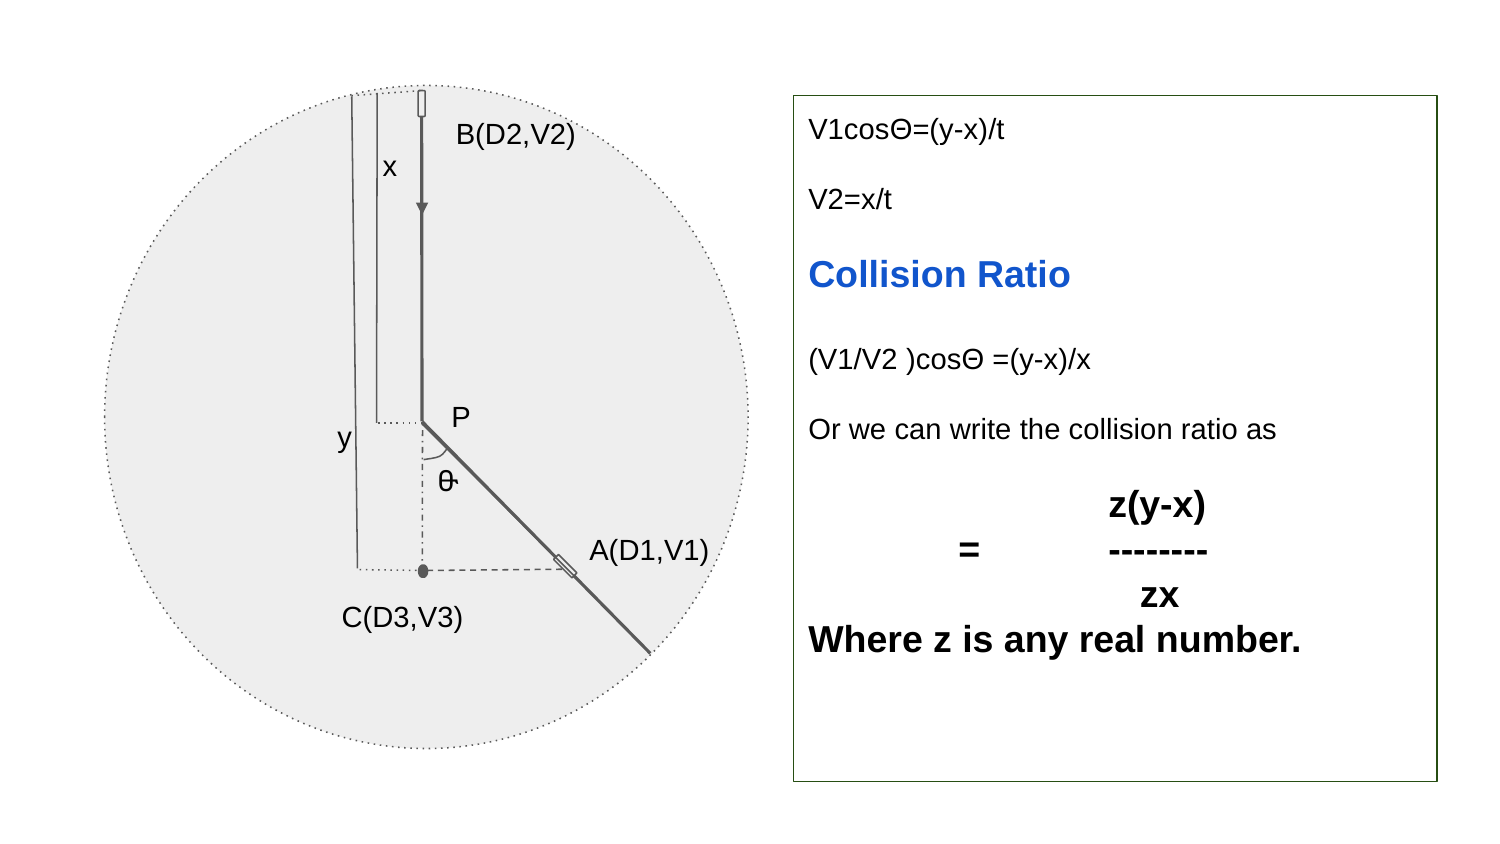

V1cosΘ=(y-x)/t

V2=x/t

Collision Ratio

(V1/V2 )cosΘ =(y-x)/x

Or we can write the collision ratio as

		z(y-x)
	=	--------
		   zx
Where z is any real number.

B(D2,V2)
x
P
y
ፁ

A(D1,V1)

C(D3,V3)